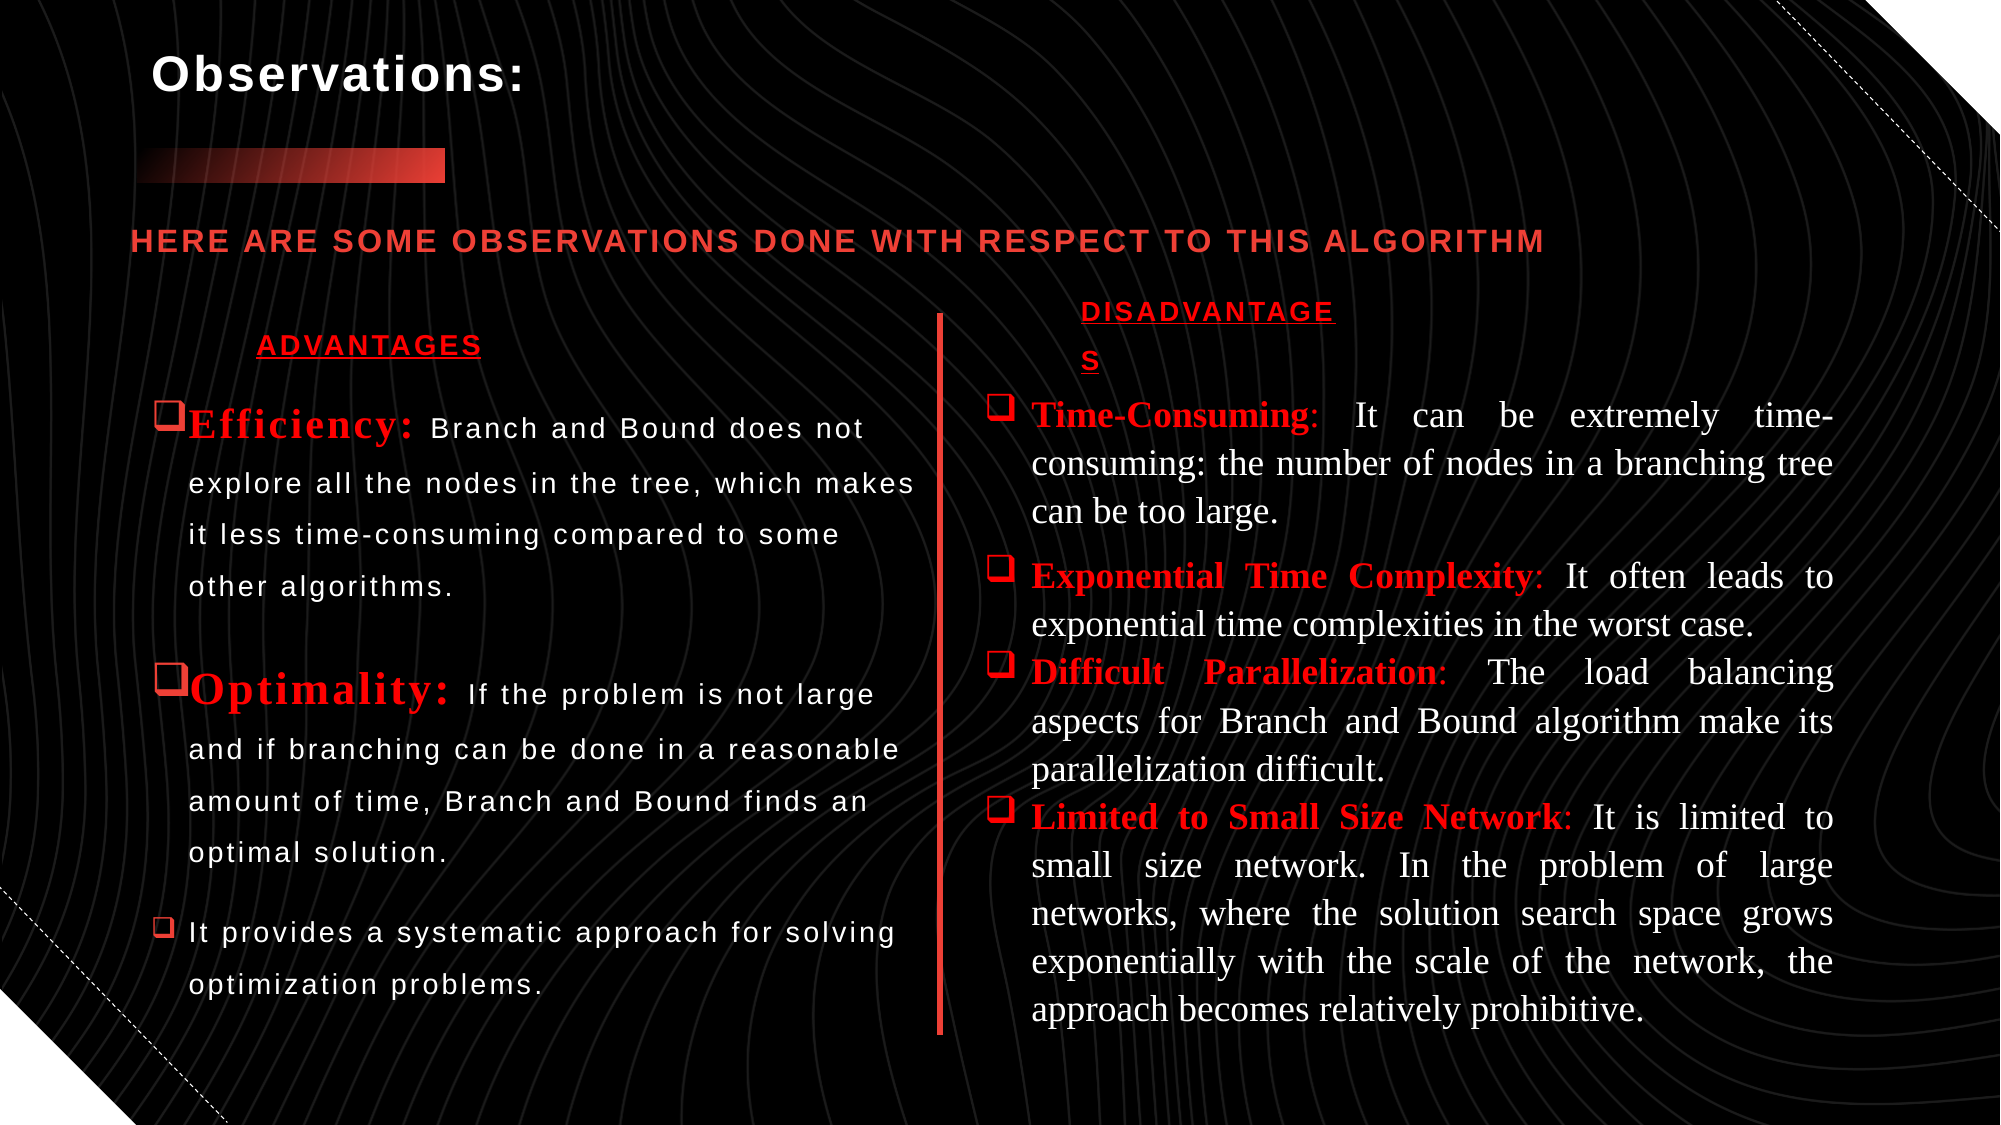

# Observations:
Here are some observations done with respect to this algorithm
DISADVANTAGES
ADVANTAGES
Efficiency: Branch and Bound does not explore all the nodes in the tree, which makes it less time-consuming compared to some other algorithms.
Optimality: If the problem is not large and if branching can be done in a reasonable amount of time, Branch and Bound finds an optimal solution.
It provides a systematic approach for solving optimization problems.

Time-Consuming: It can be extremely time-consuming: the number of nodes in a branching tree can be too large.
Exponential Time Complexity: It often leads to exponential time complexities in the worst case.
Difficult Parallelization: The load balancing aspects for Branch and Bound algorithm make its parallelization difficult.
Limited to Small Size Network: It is limited to small size network. In the problem of large networks, where the solution search space grows exponentially with the scale of the network, the approach becomes relatively prohibitive.